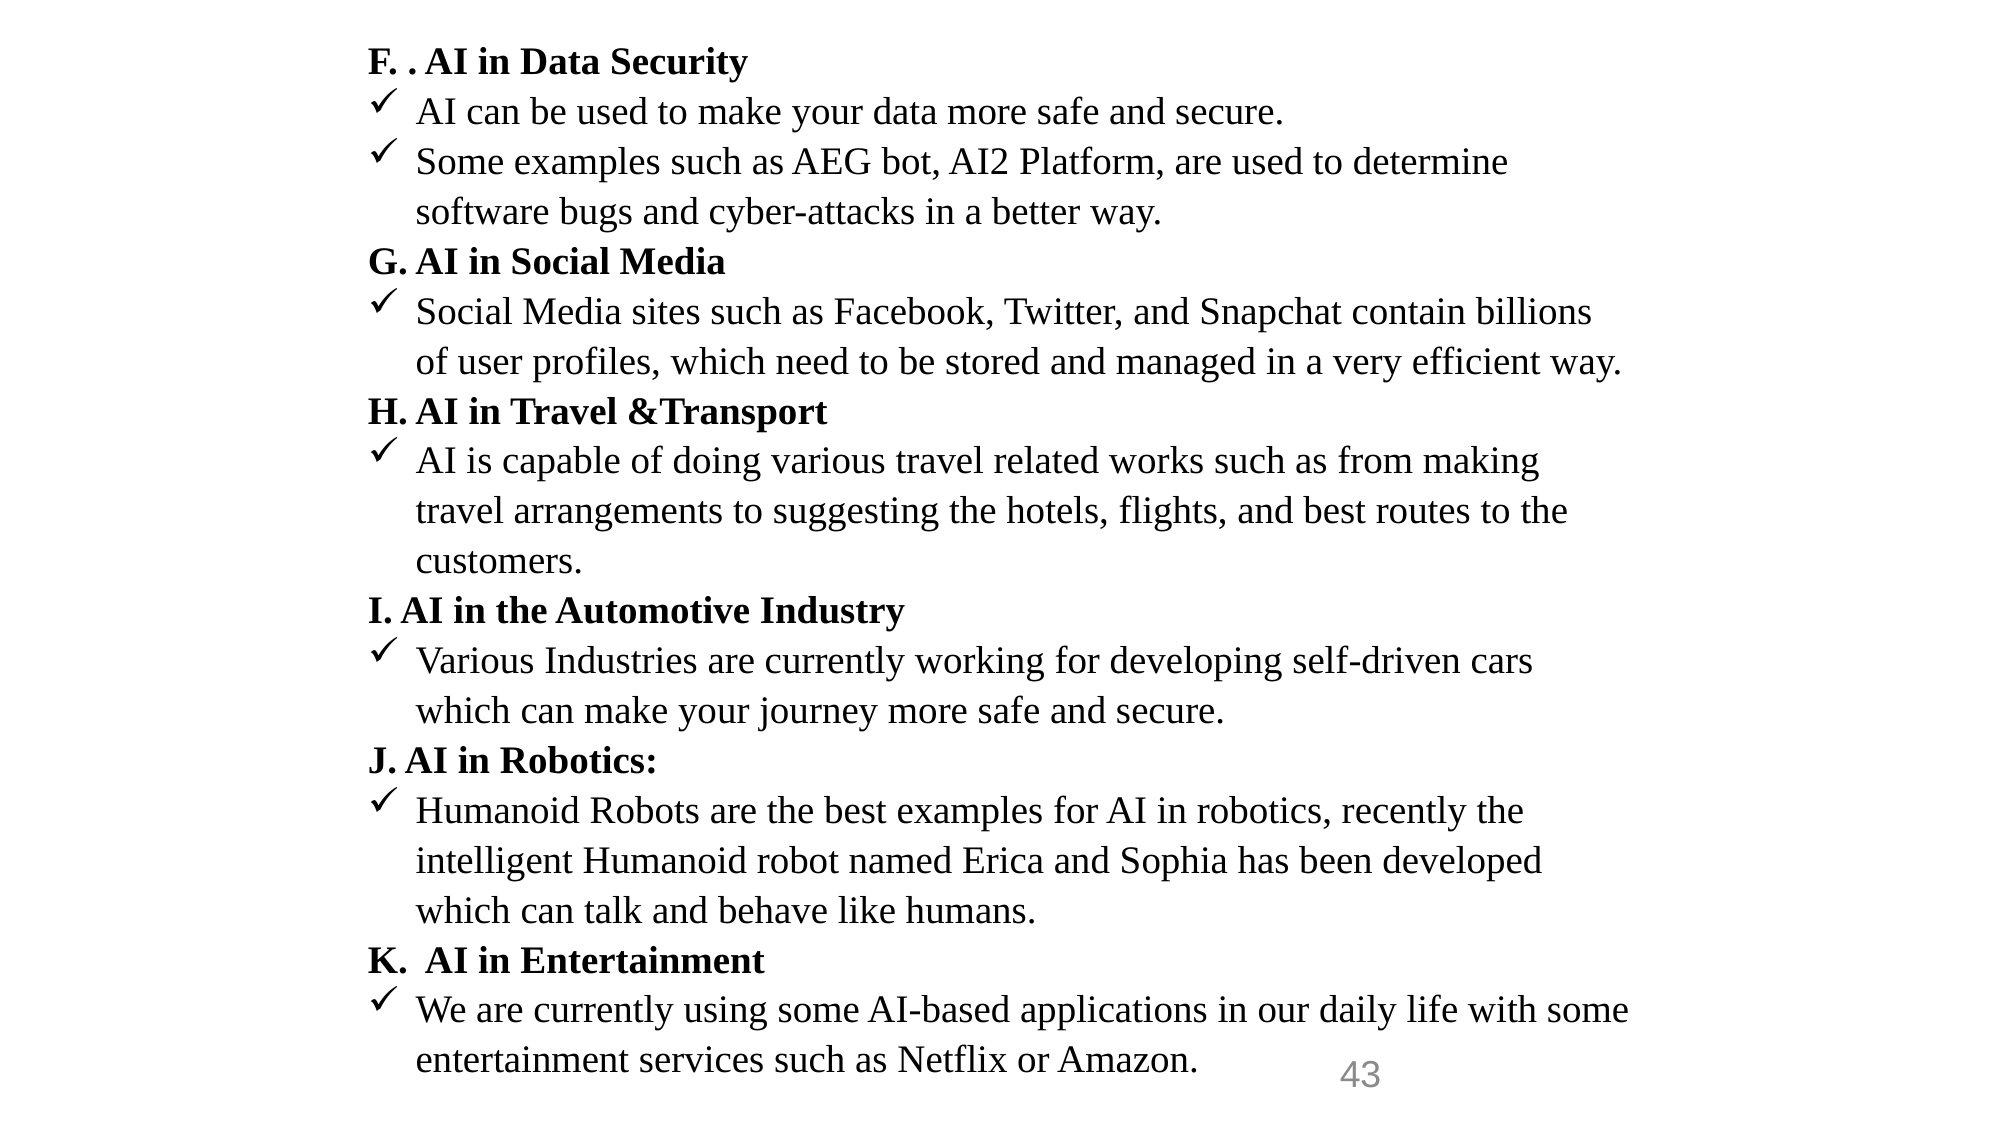

F. . AI in Data Security
AI can be used to make your data more safe and secure.
Some examples such as AEG bot, AI2 Platform, are used to determine software bugs and cyber-attacks in a better way.
G. AI in Social Media
Social Media sites such as Facebook, Twitter, and Snapchat contain billions of user profiles, which need to be stored and managed in a very efficient way.
H. AI in Travel &Transport
AI is capable of doing various travel related works such as from making travel arrangements to suggesting the hotels, flights, and best routes to the customers.
I. AI in the Automotive Industry
Various Industries are currently working for developing self-driven cars which can make your journey more safe and secure.
J. AI in Robotics:
Humanoid Robots are the best examples for AI in robotics, recently the intelligent Humanoid robot named Erica and Sophia has been developed which can talk and behave like humans.
K.  AI in Entertainment
We are currently using some AI-based applications in our daily life with some entertainment services such as Netflix or Amazon.

43